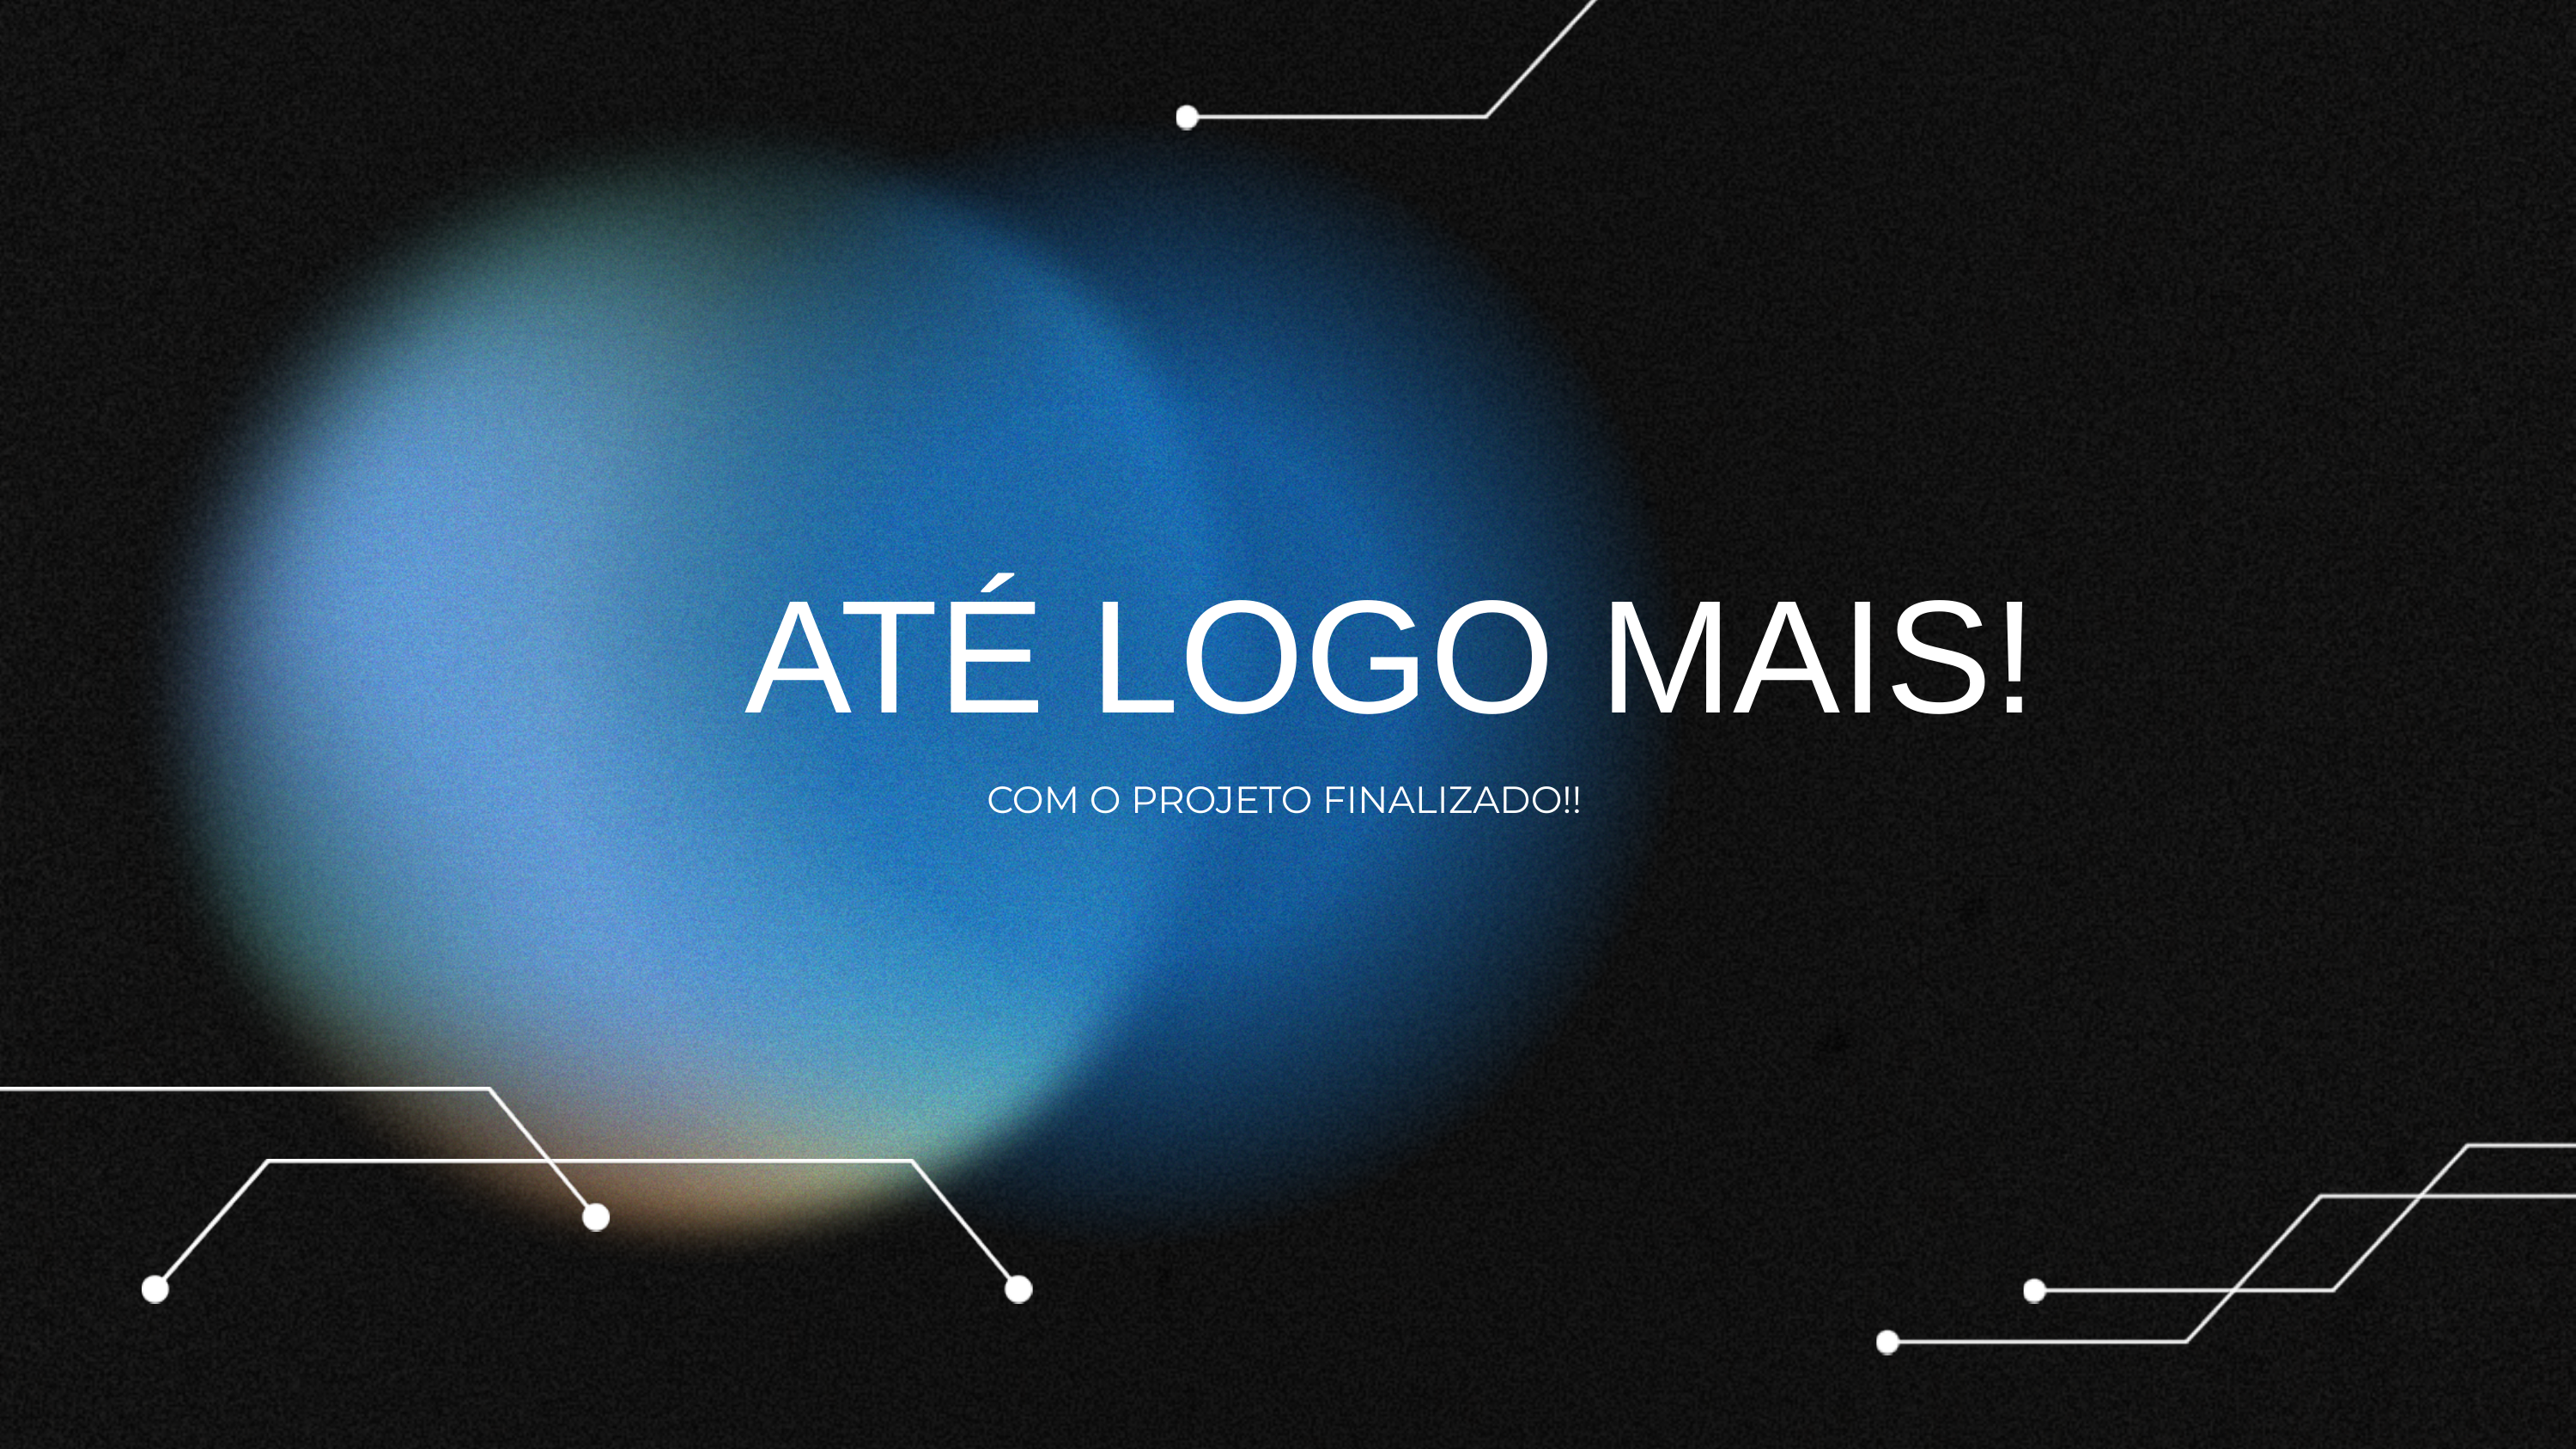

ATÉ LOGO MAIS!
COM O PROJETO FINALIZADO!!